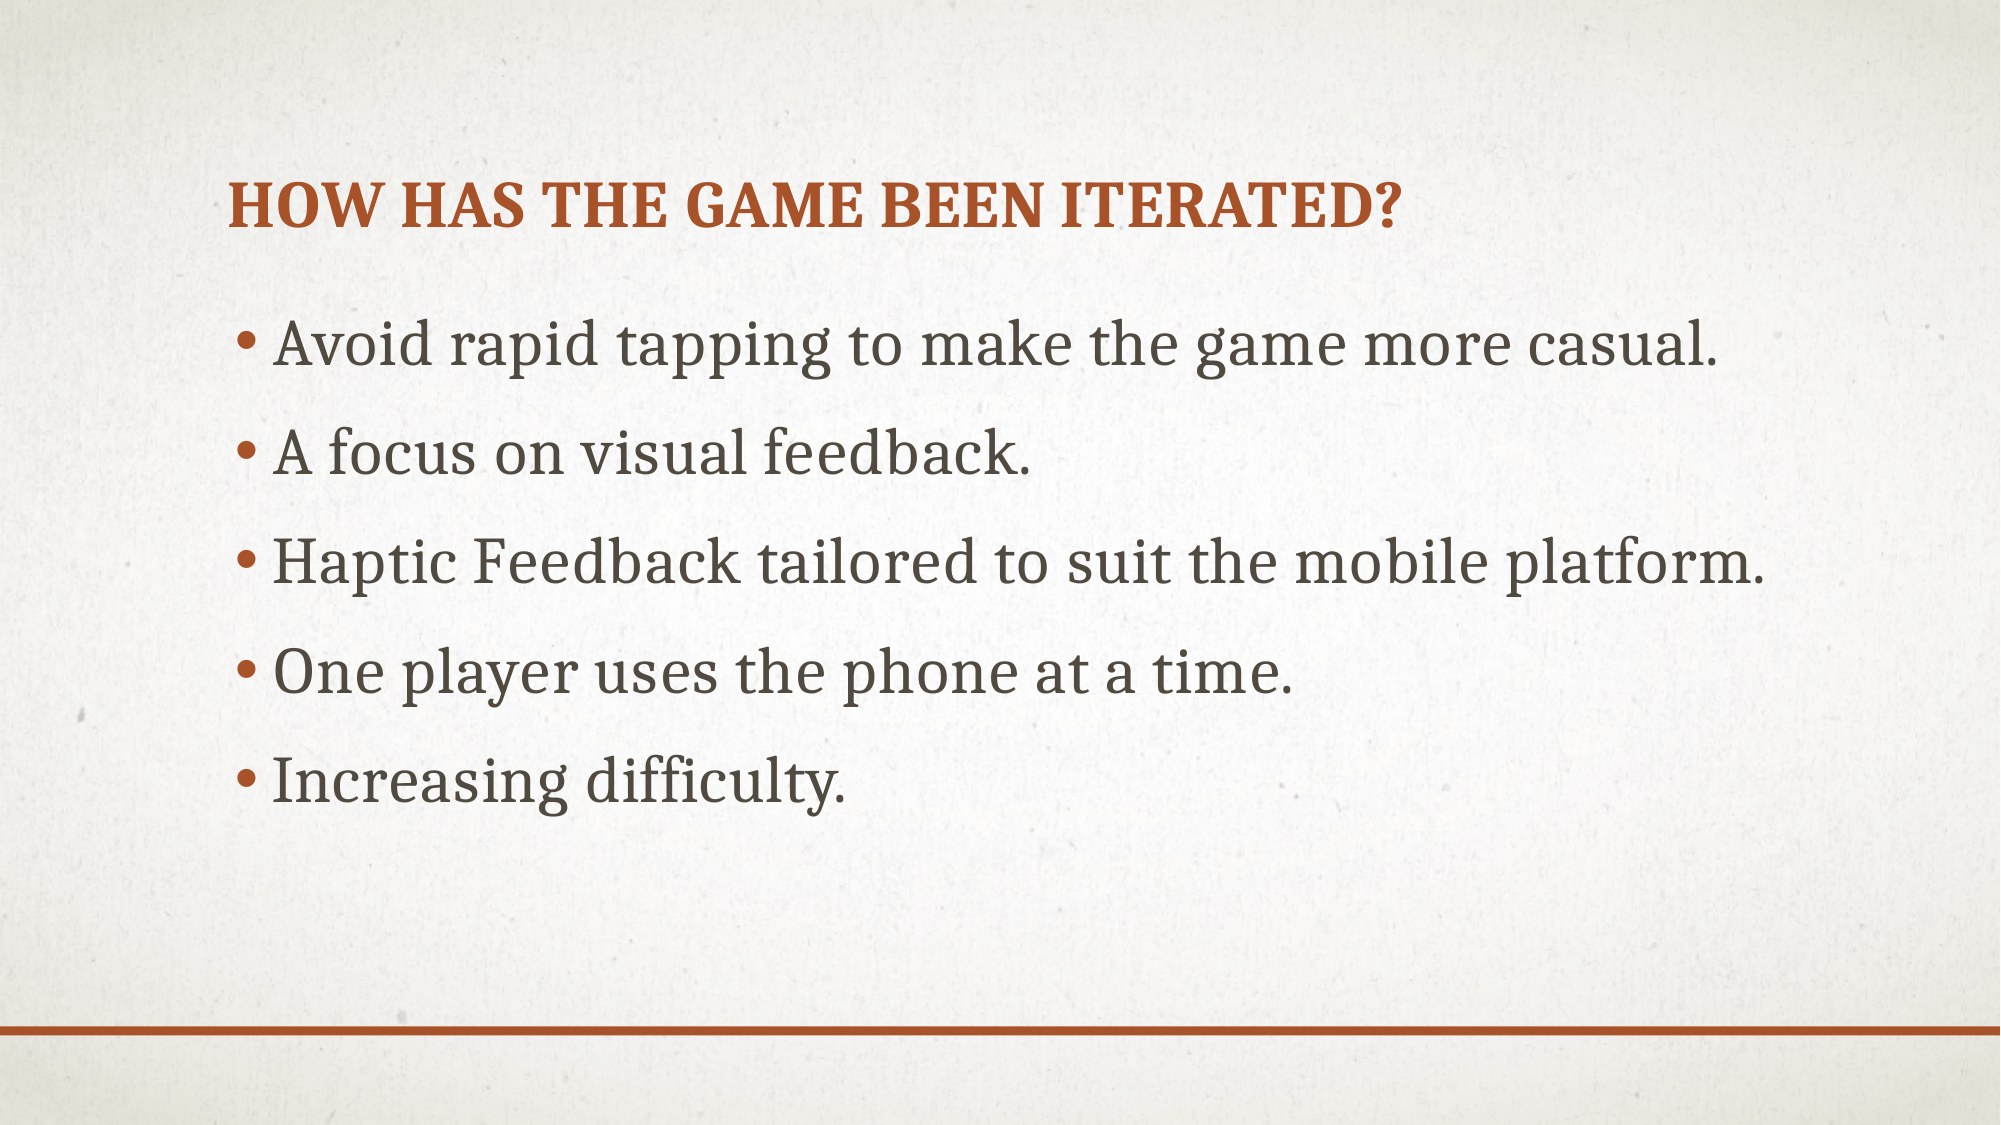

# How has the game been iterated?
Avoid rapid tapping to make the game more casual.
A focus on visual feedback.
Haptic Feedback tailored to suit the mobile platform.
One player uses the phone at a time.
Increasing difficulty.